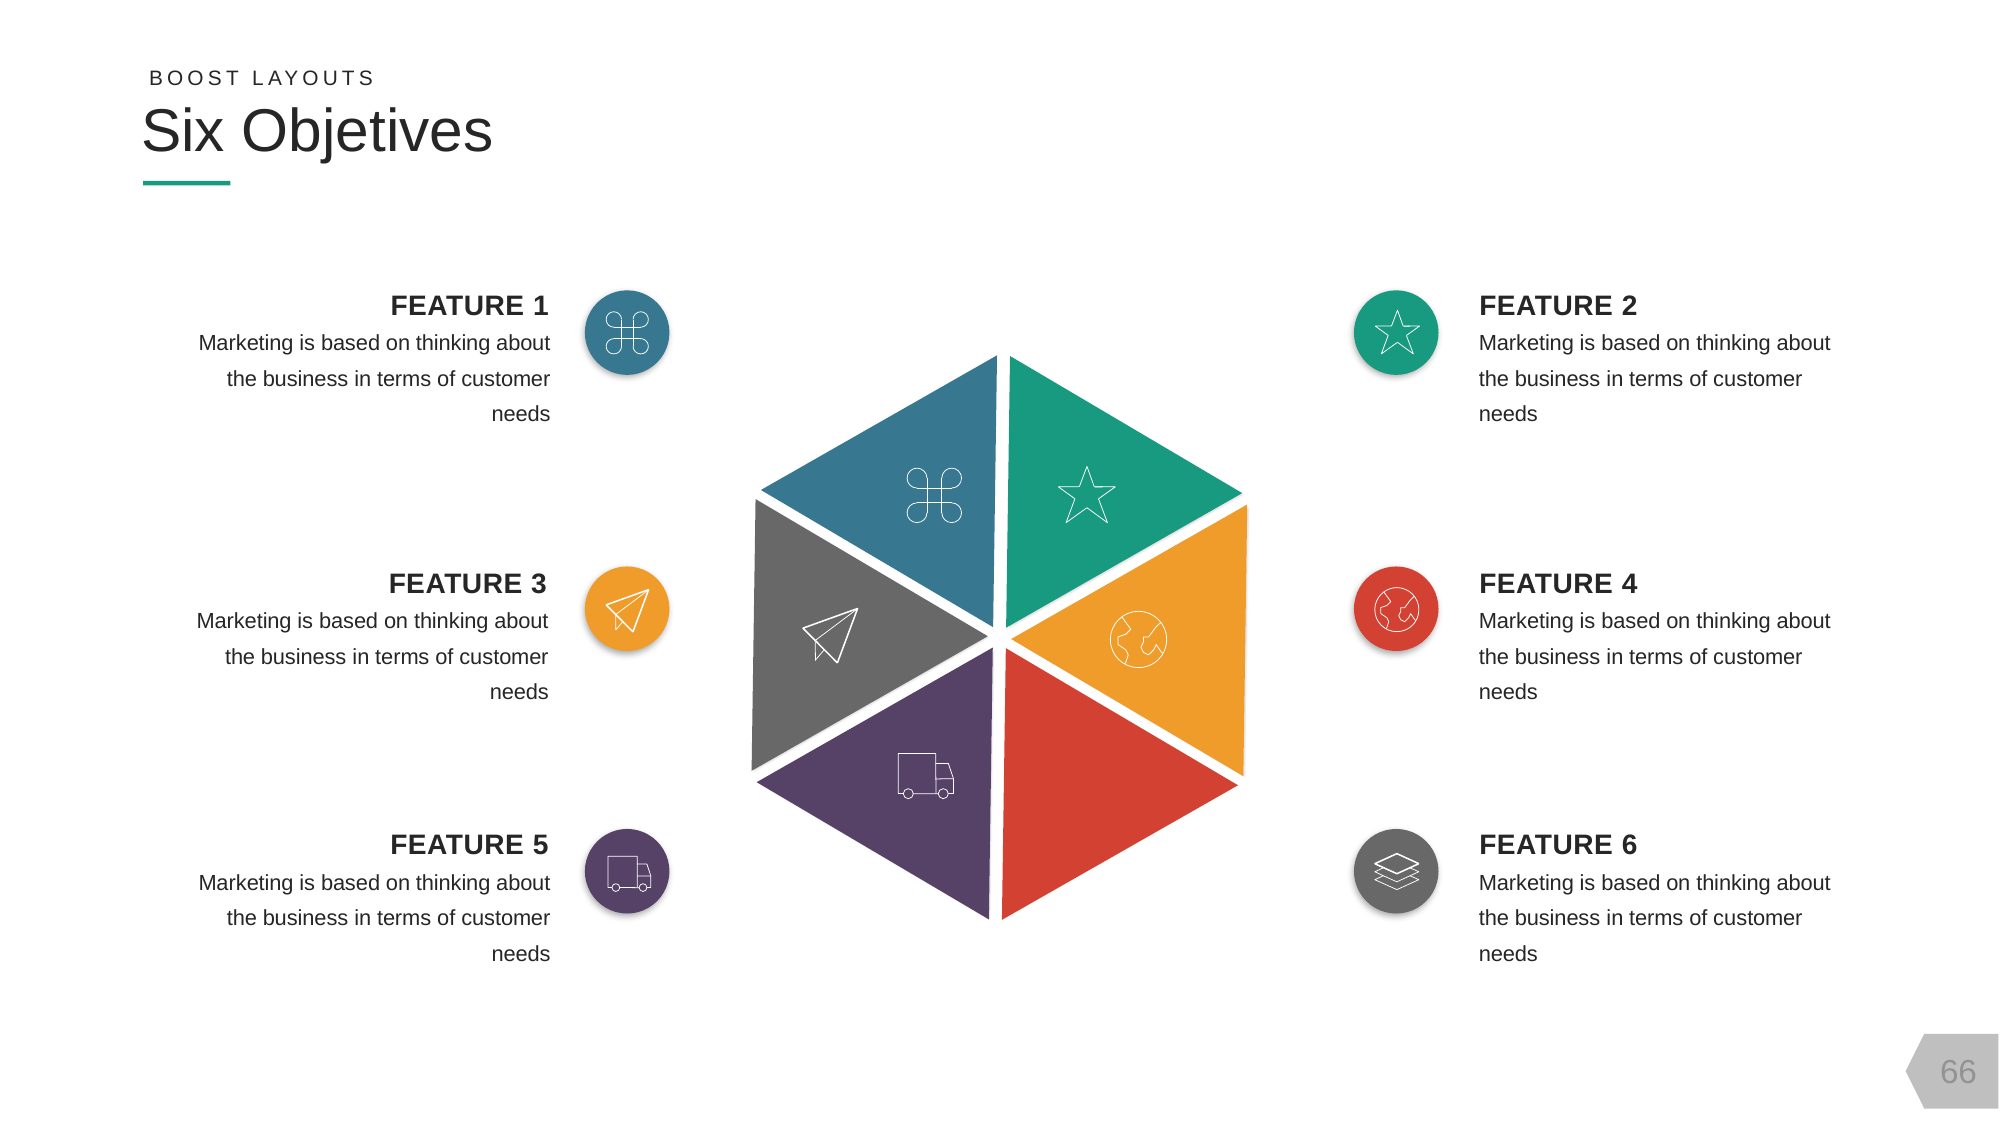

BOOST LAYOUTS
Six Objetives

Feature 1
Feature 2

Marketing is based on thinking about the business in terms of customer needs
Marketing is based on thinking about the business in terms of customer needs

Feature 3
Feature 4

Marketing is based on thinking about the business in terms of customer needs
Marketing is based on thinking about the business in terms of customer needs

Feature 5
Feature 6

Marketing is based on thinking about the business in terms of customer needs
Marketing is based on thinking about the business in terms of customer needs